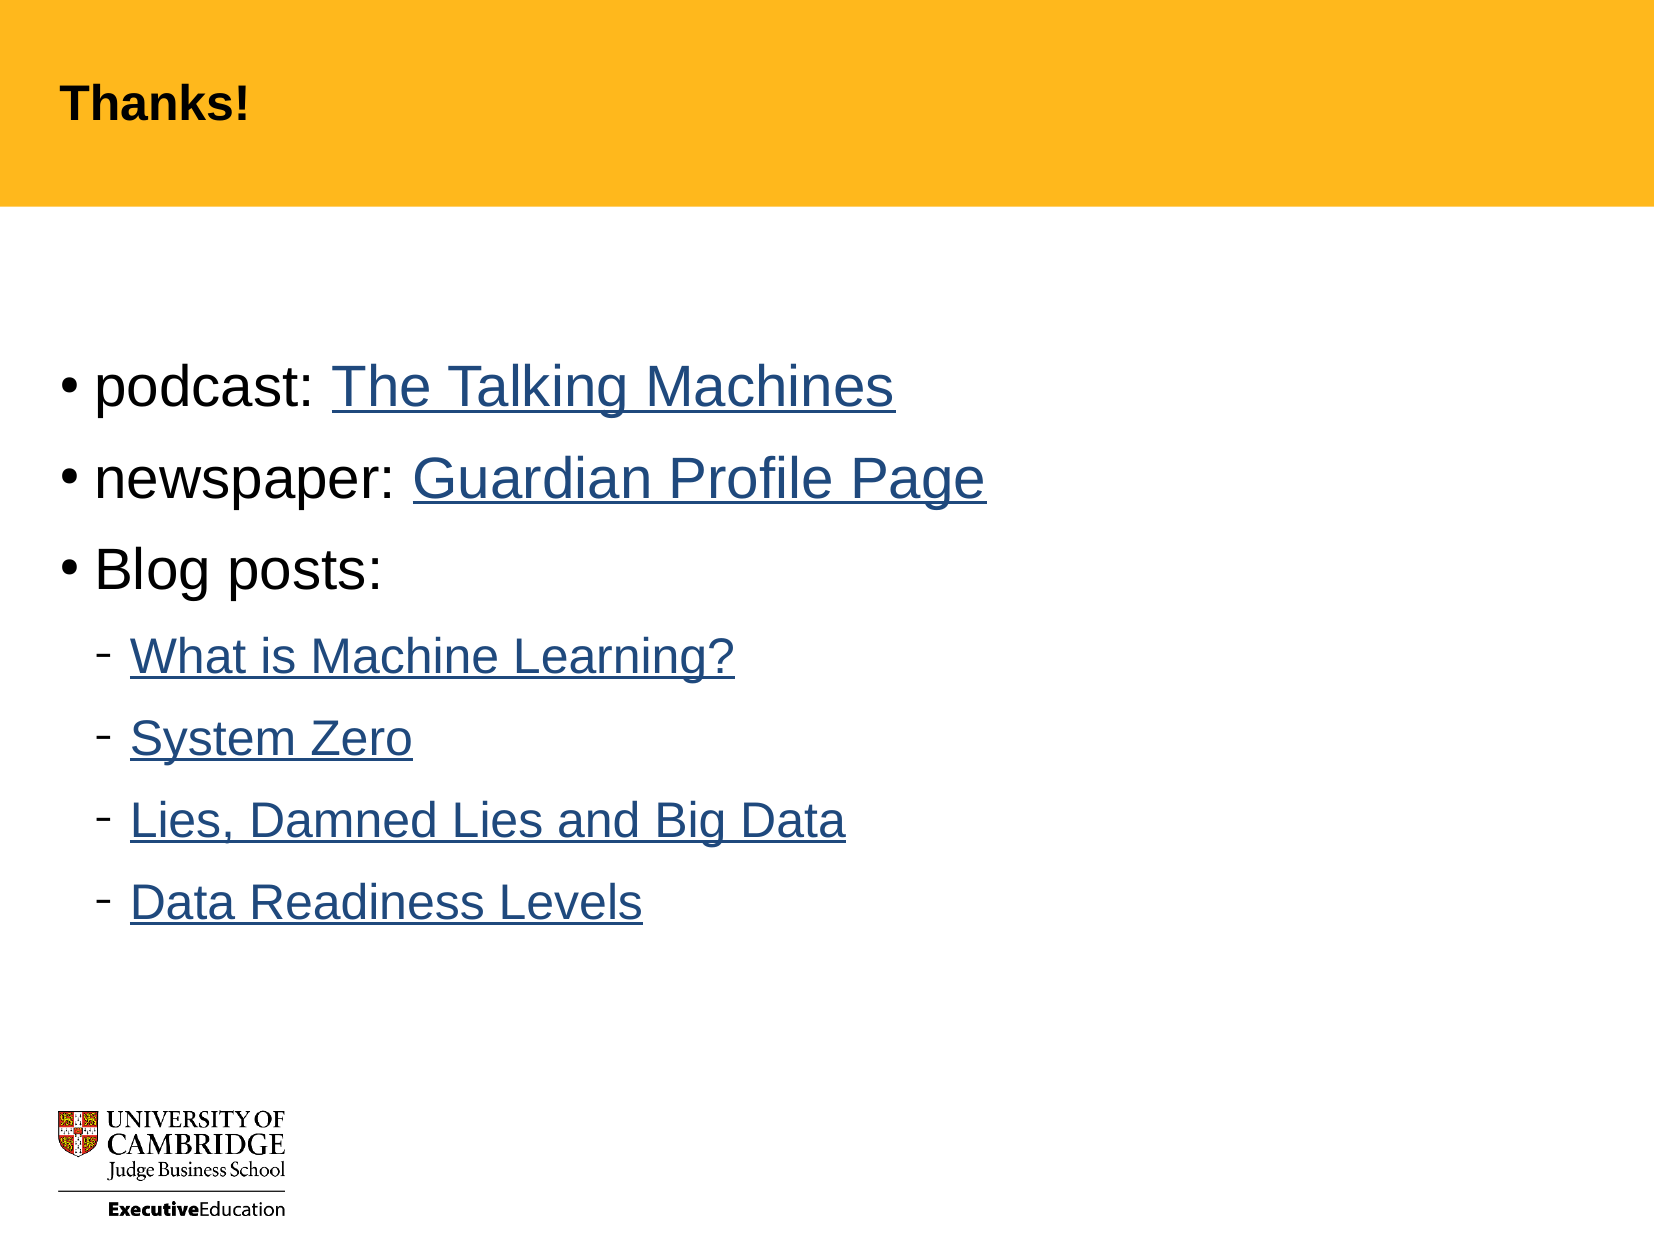

Thanks!
podcast: The Talking Machines
newspaper: Guardian Profile Page
Blog posts:
What is Machine Learning?
System Zero
Lies, Damned Lies and Big Data
Data Readiness Levels